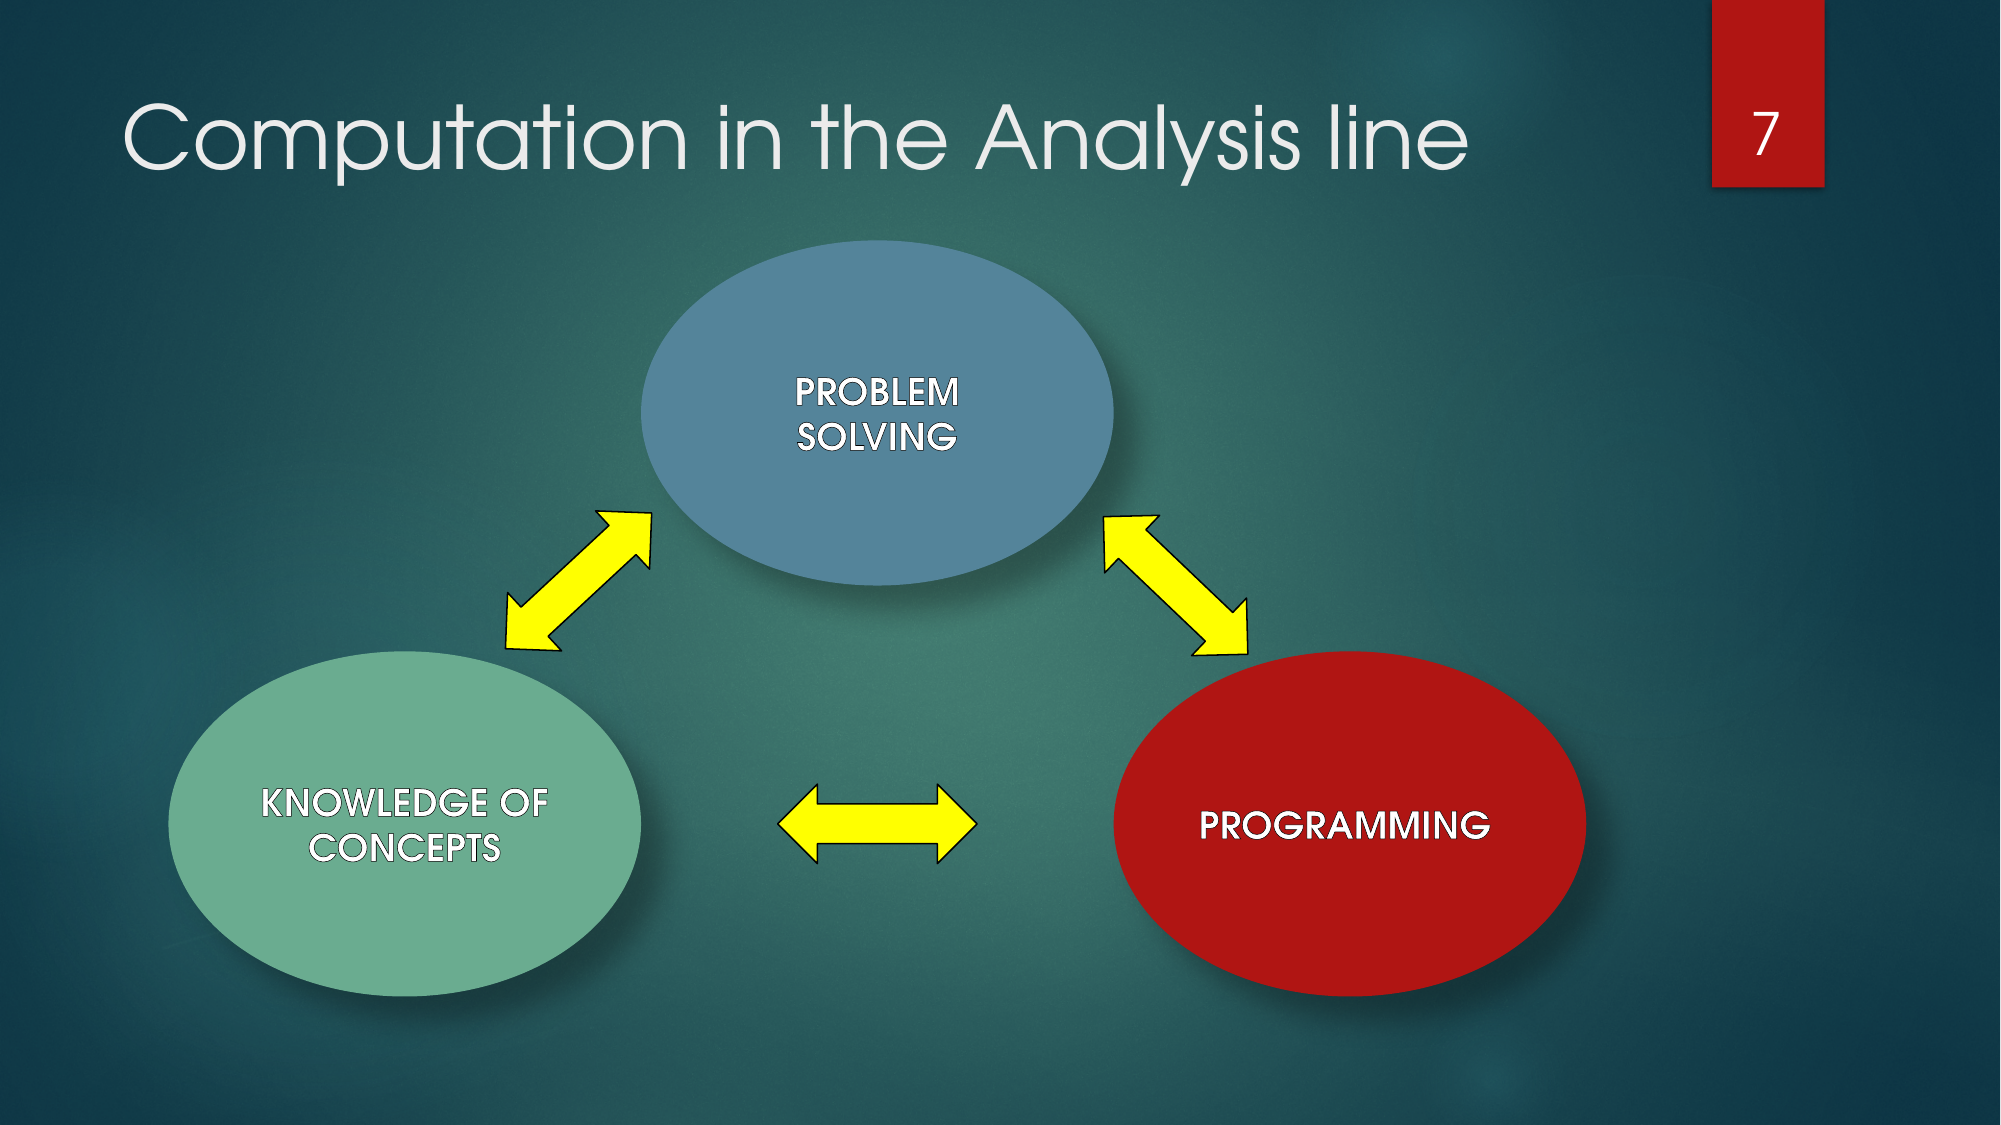

7
# Computation in the Analysis line
PROBLEM SOLVING

KNOWLEDGE OF CONCEPTS
PROGRAMMING